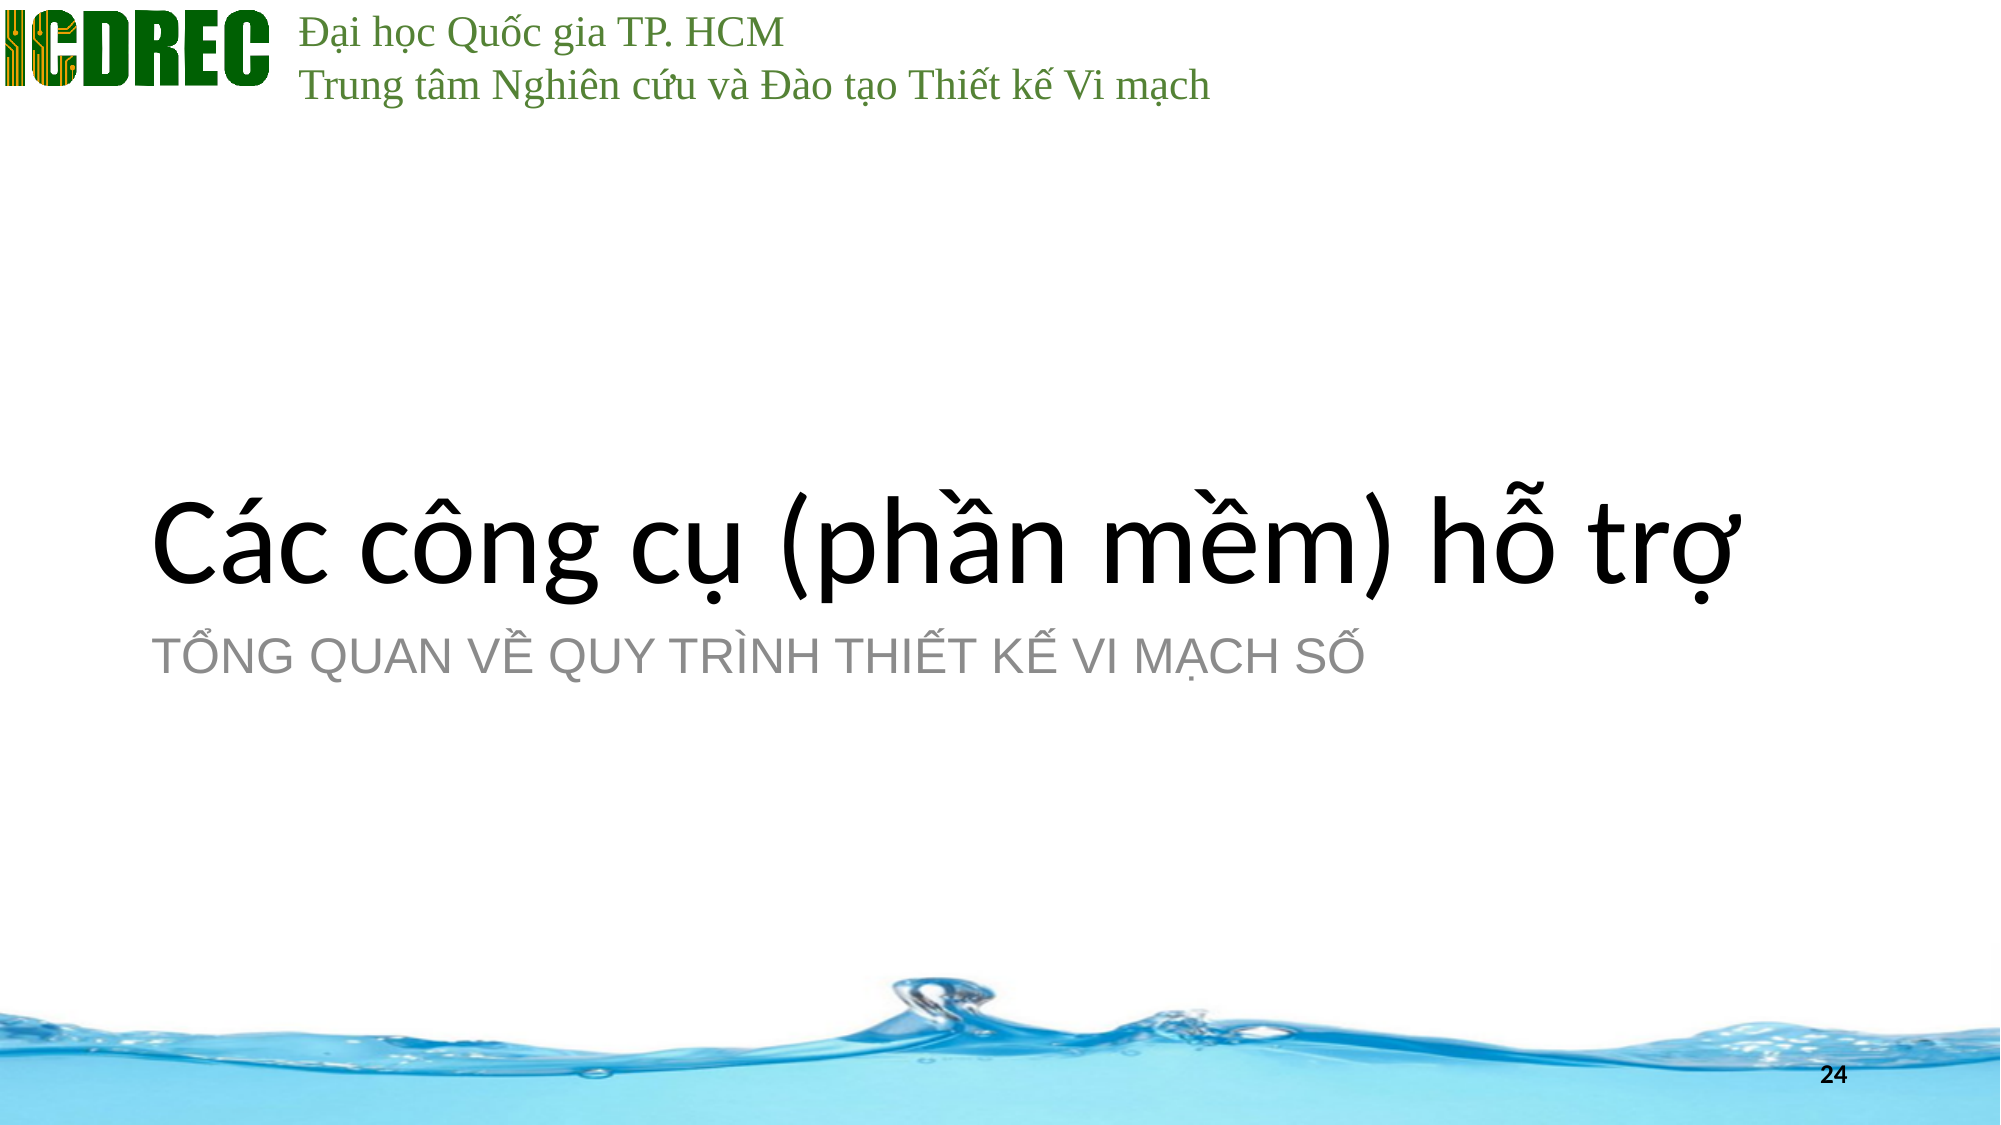

# Các công cụ (phần mềm) hỗ trợ
TỔNG QUAN VỀ QUY TRÌNH THIẾT KẾ VI MẠCH SỐ
24